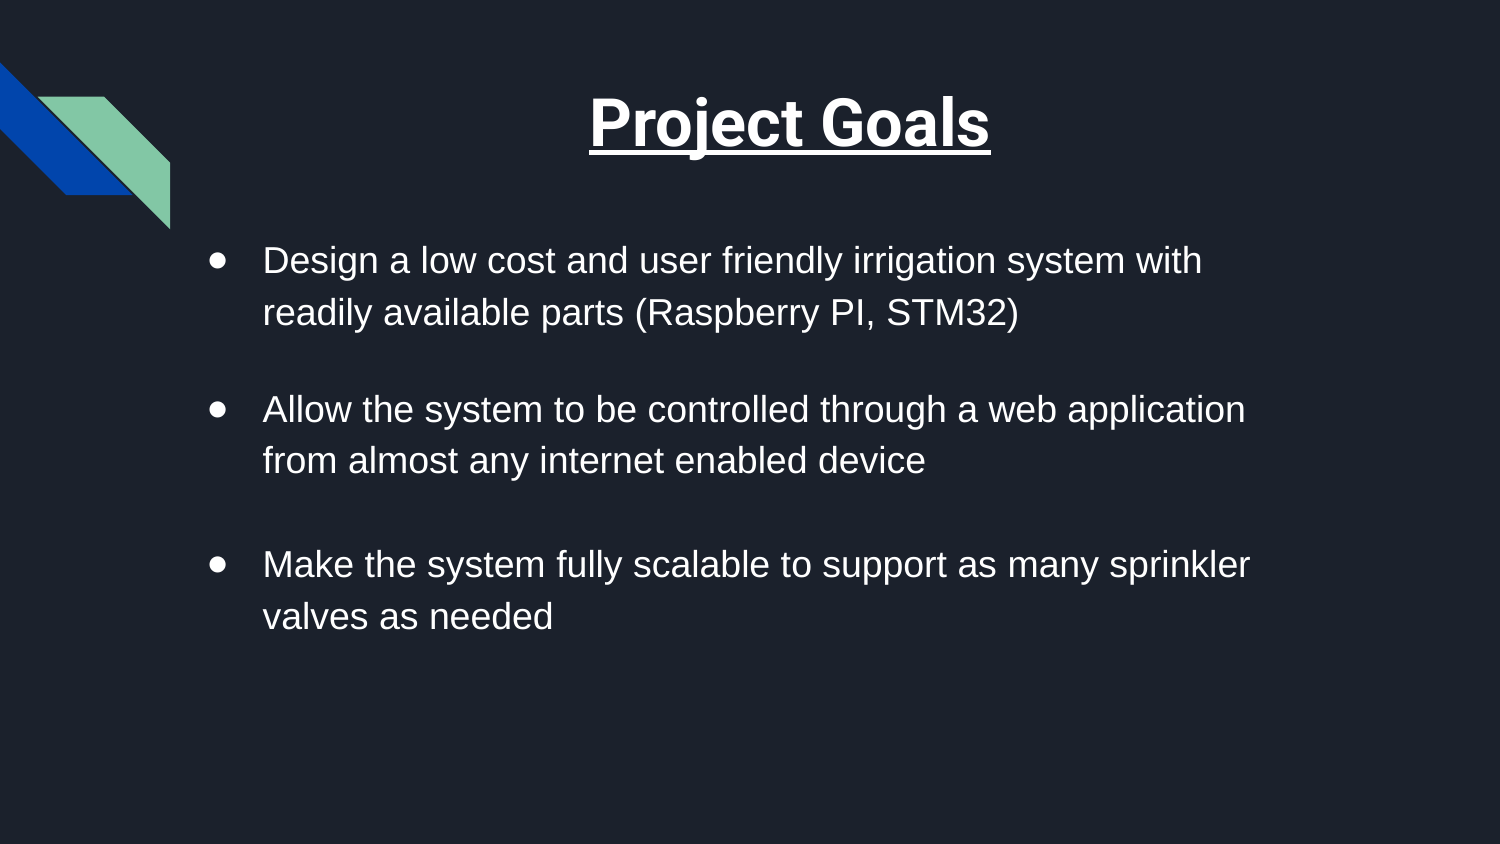

# Project Goals
Design a low cost and user friendly irrigation system with readily available parts (Raspberry PI, STM32)
Allow the system to be controlled through a web application from almost any internet enabled device
Make the system fully scalable to support as many sprinkler valves as needed